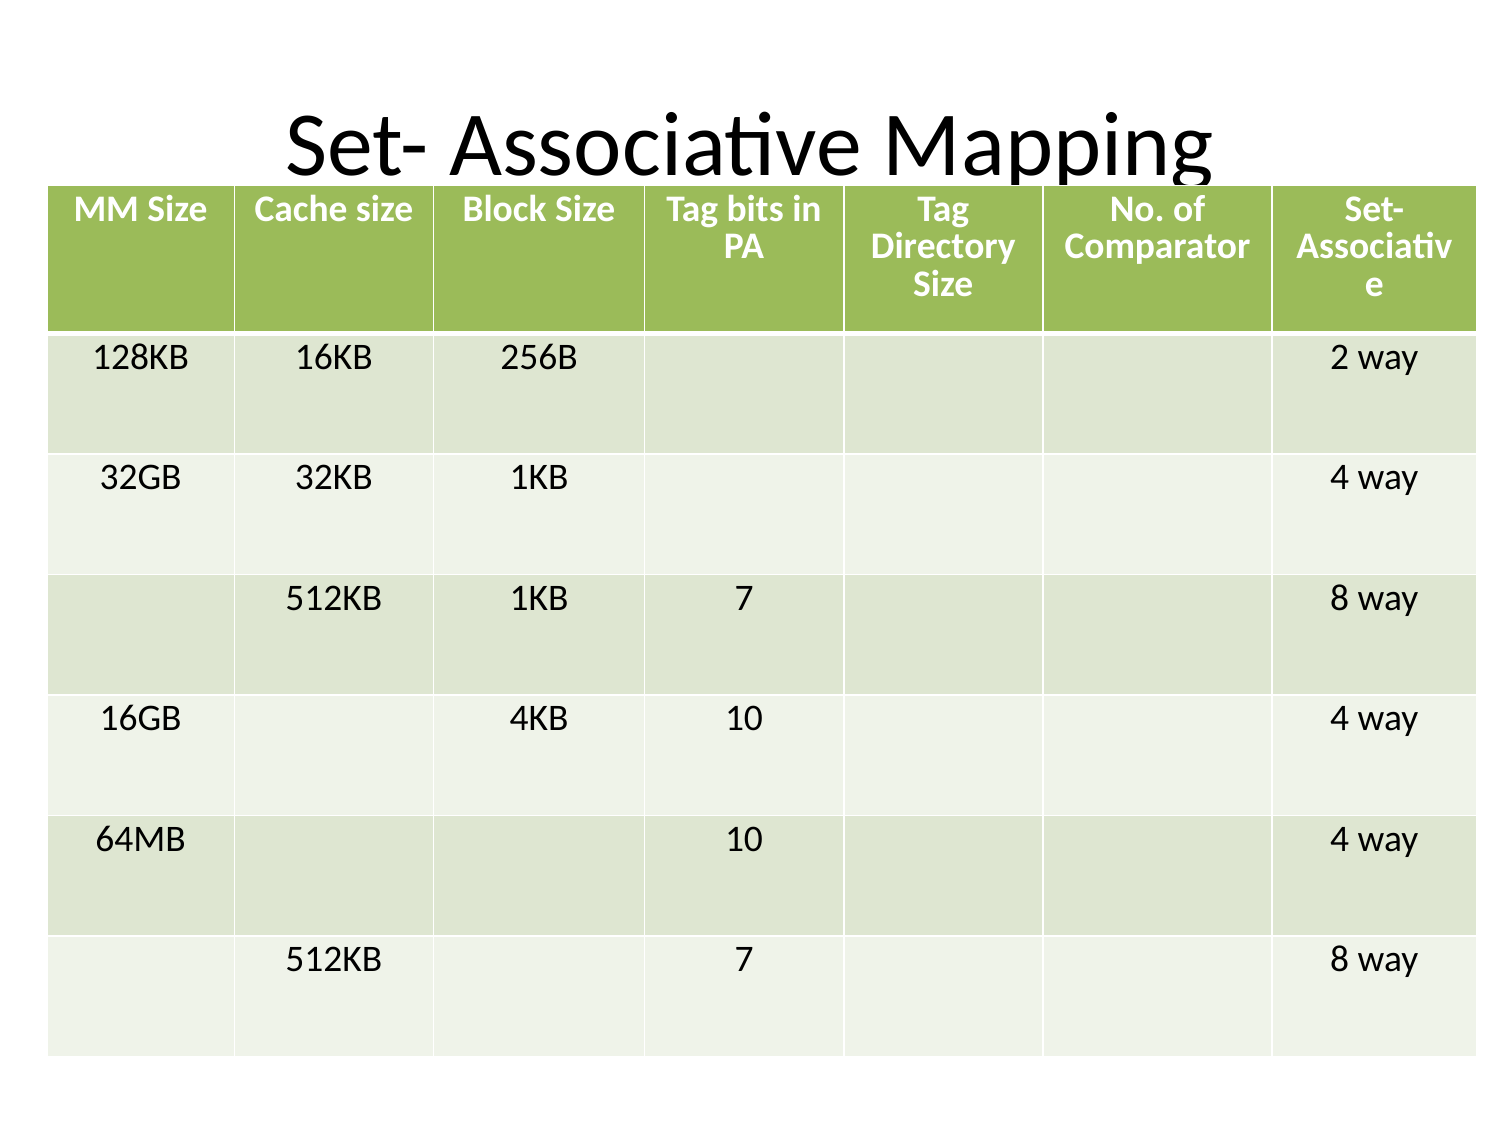

Set- Associative Mapping
| MM Size | Cache size | Block Size | Tag bits in PA | Tag Directory Size | No. of Comparator | Set- Associative |
| --- | --- | --- | --- | --- | --- | --- |
| 128KB | 16KB | 256B |  |  |  | 2 way |
| 32GB | 32KB | 1KB |  |  |  | 4 way |
|  | 512KB | 1KB | 7 |  |  | 8 way |
| 16GB |  | 4KB | 10 |  |  | 4 way |
| 64MB |  |  | 10 |  |  | 4 way |
|  | 512KB |  | 7 |  |  | 8 way |